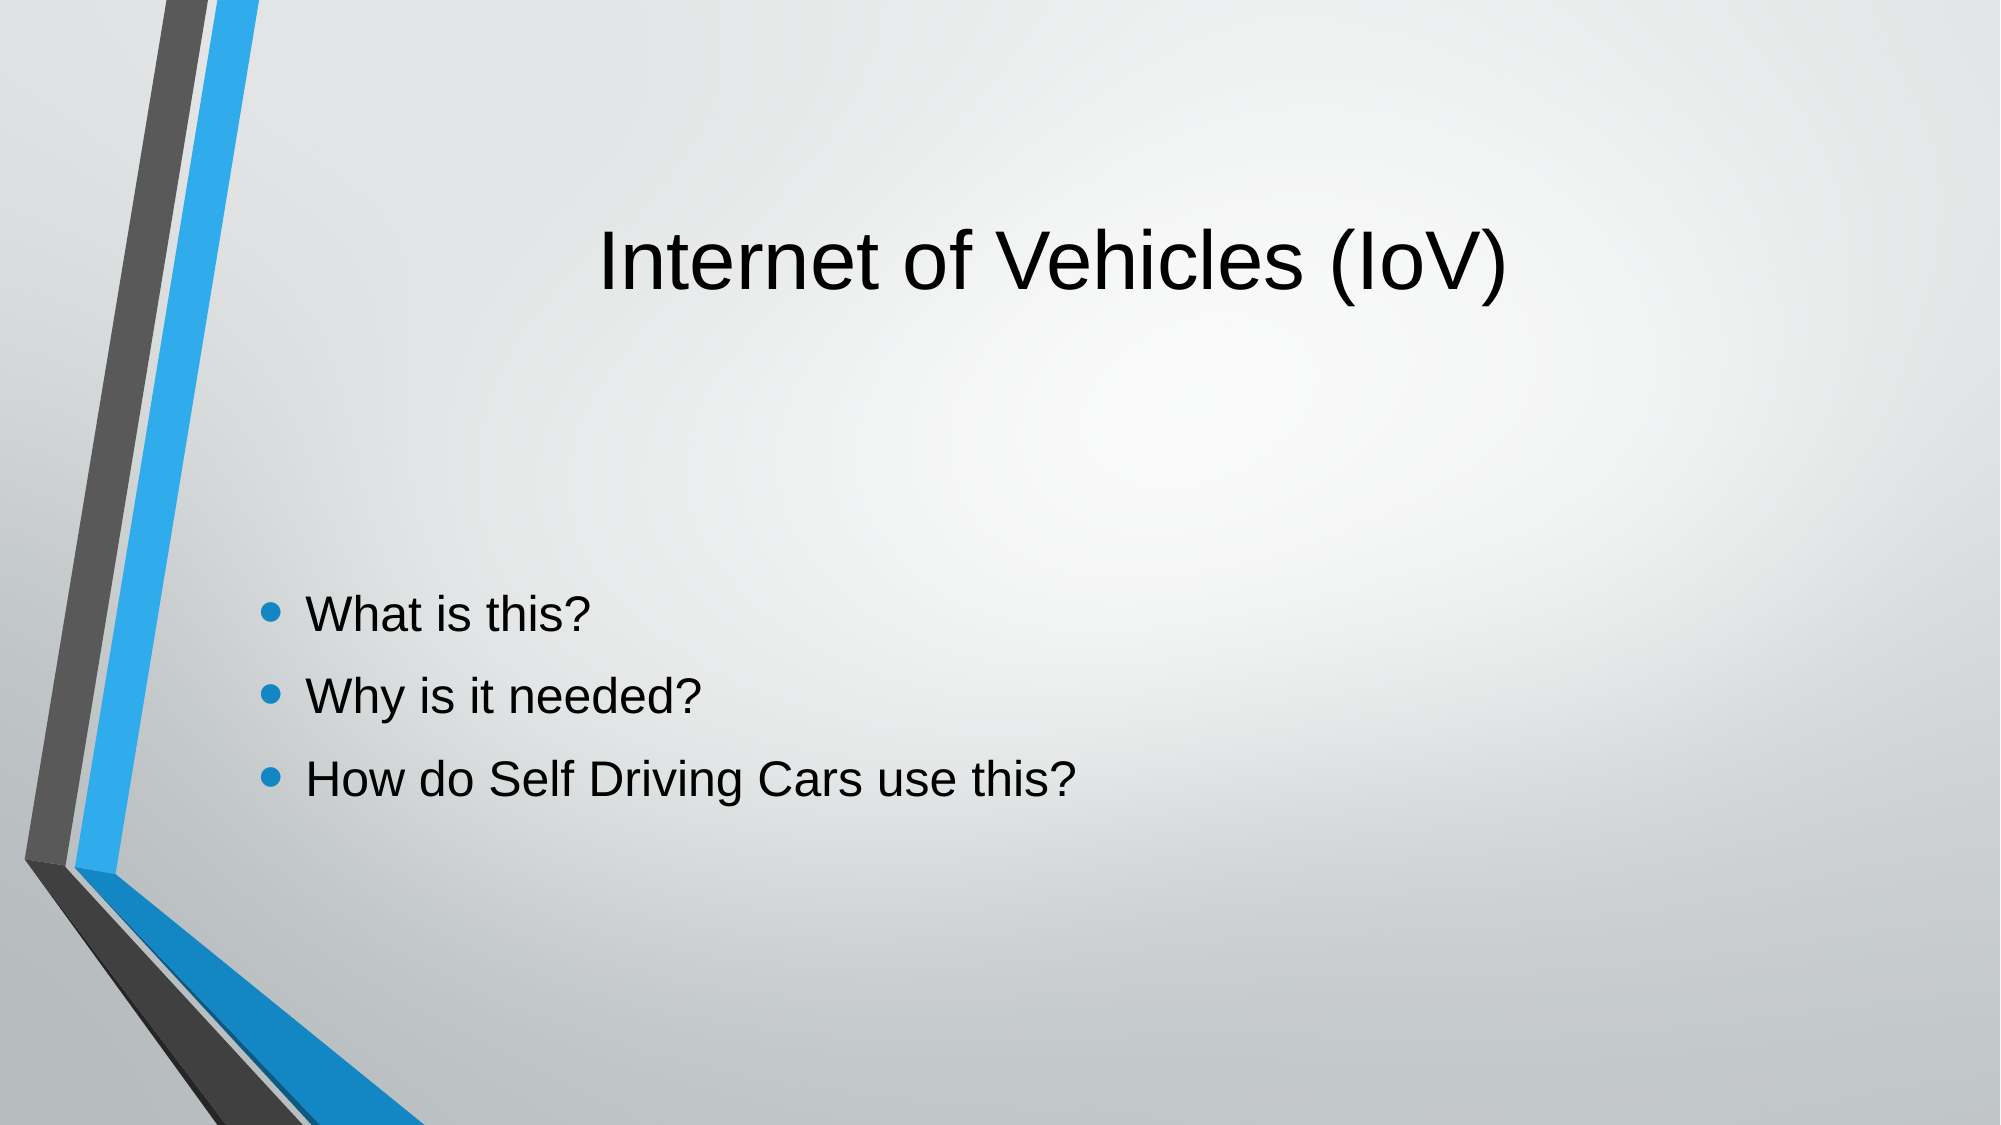

# Internet of Vehicles (IoV)
What is this?
Why is it needed?
How do Self Driving Cars use this?